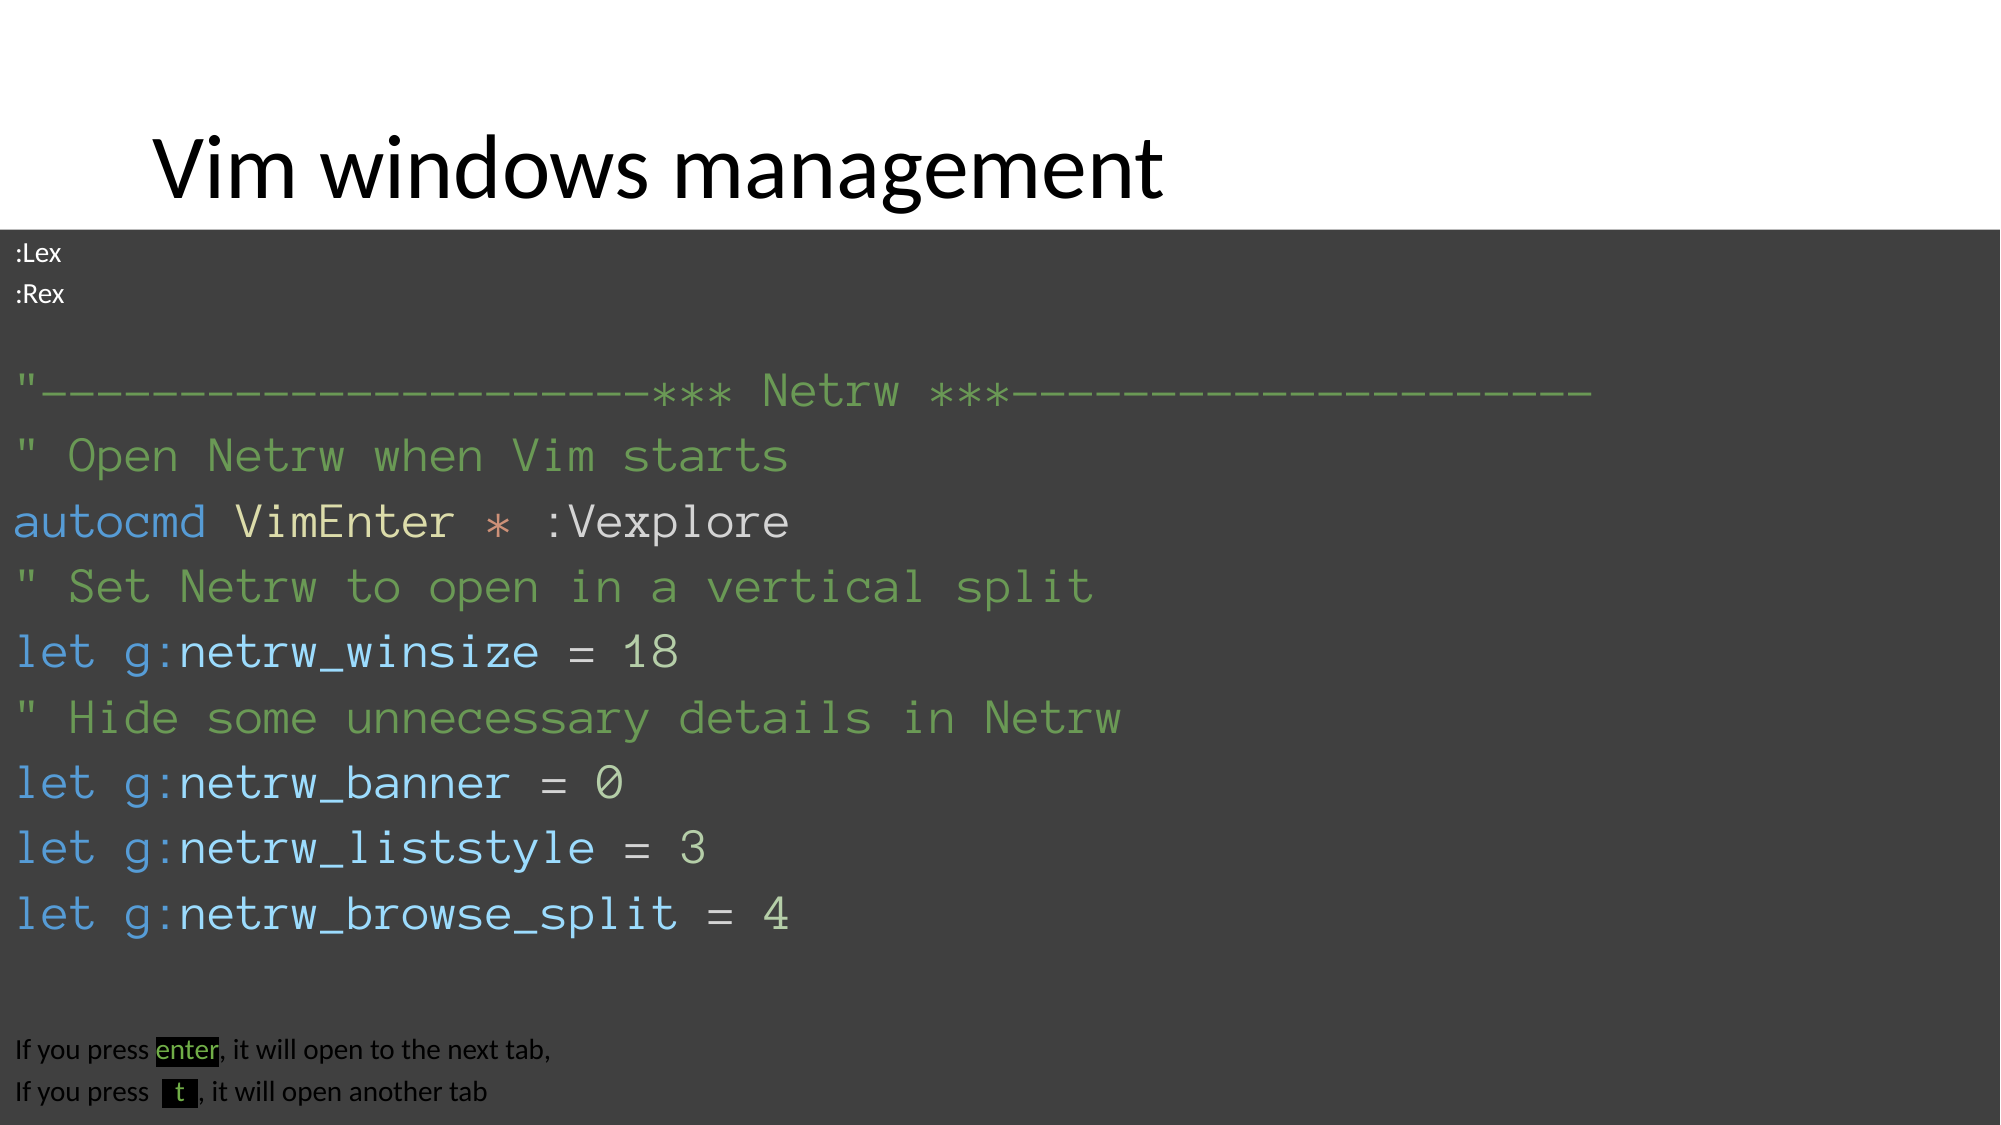

# Vim windows management
:Lex
:Rex

"----------------------*** Netrw ***---------------------
" Open Netrw when Vim starts
autocmd VimEnter * :Vexplore
" Set Netrw to open in a vertical split
let g:netrw_winsize = 18
" Hide some unnecessary details in Netrw
let g:netrw_banner = 0
let g:netrw_liststyle = 3
let g:netrw_browse_split = 4

If you press enter, it will open to the next tab,
If you press    t  , it will open another tab